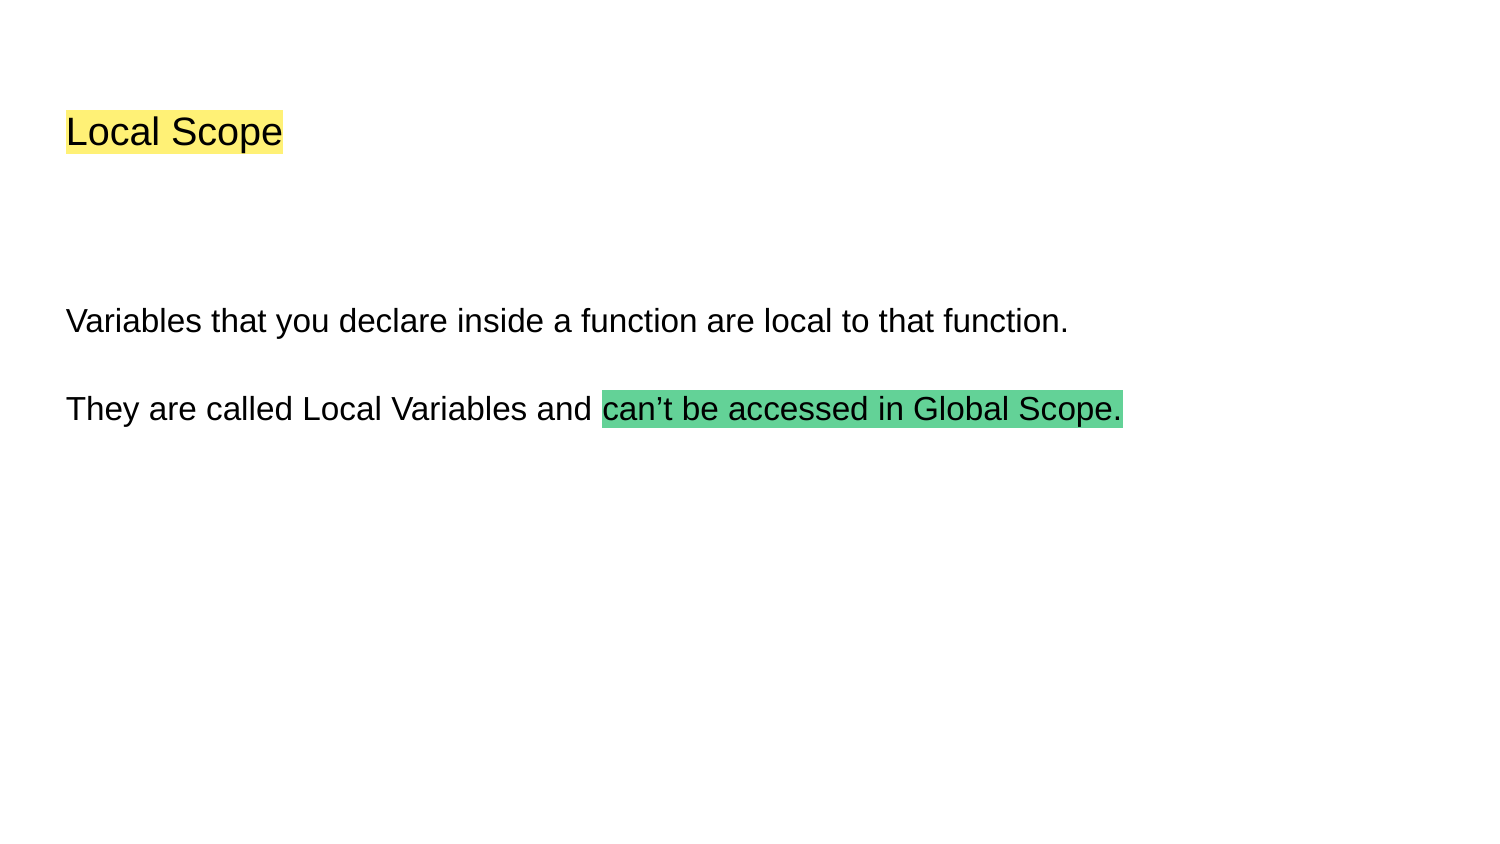

Local Scope

Variables that you declare inside a function are local to that function.
They are called Local Variables and can’t be accessed in Global Scope.